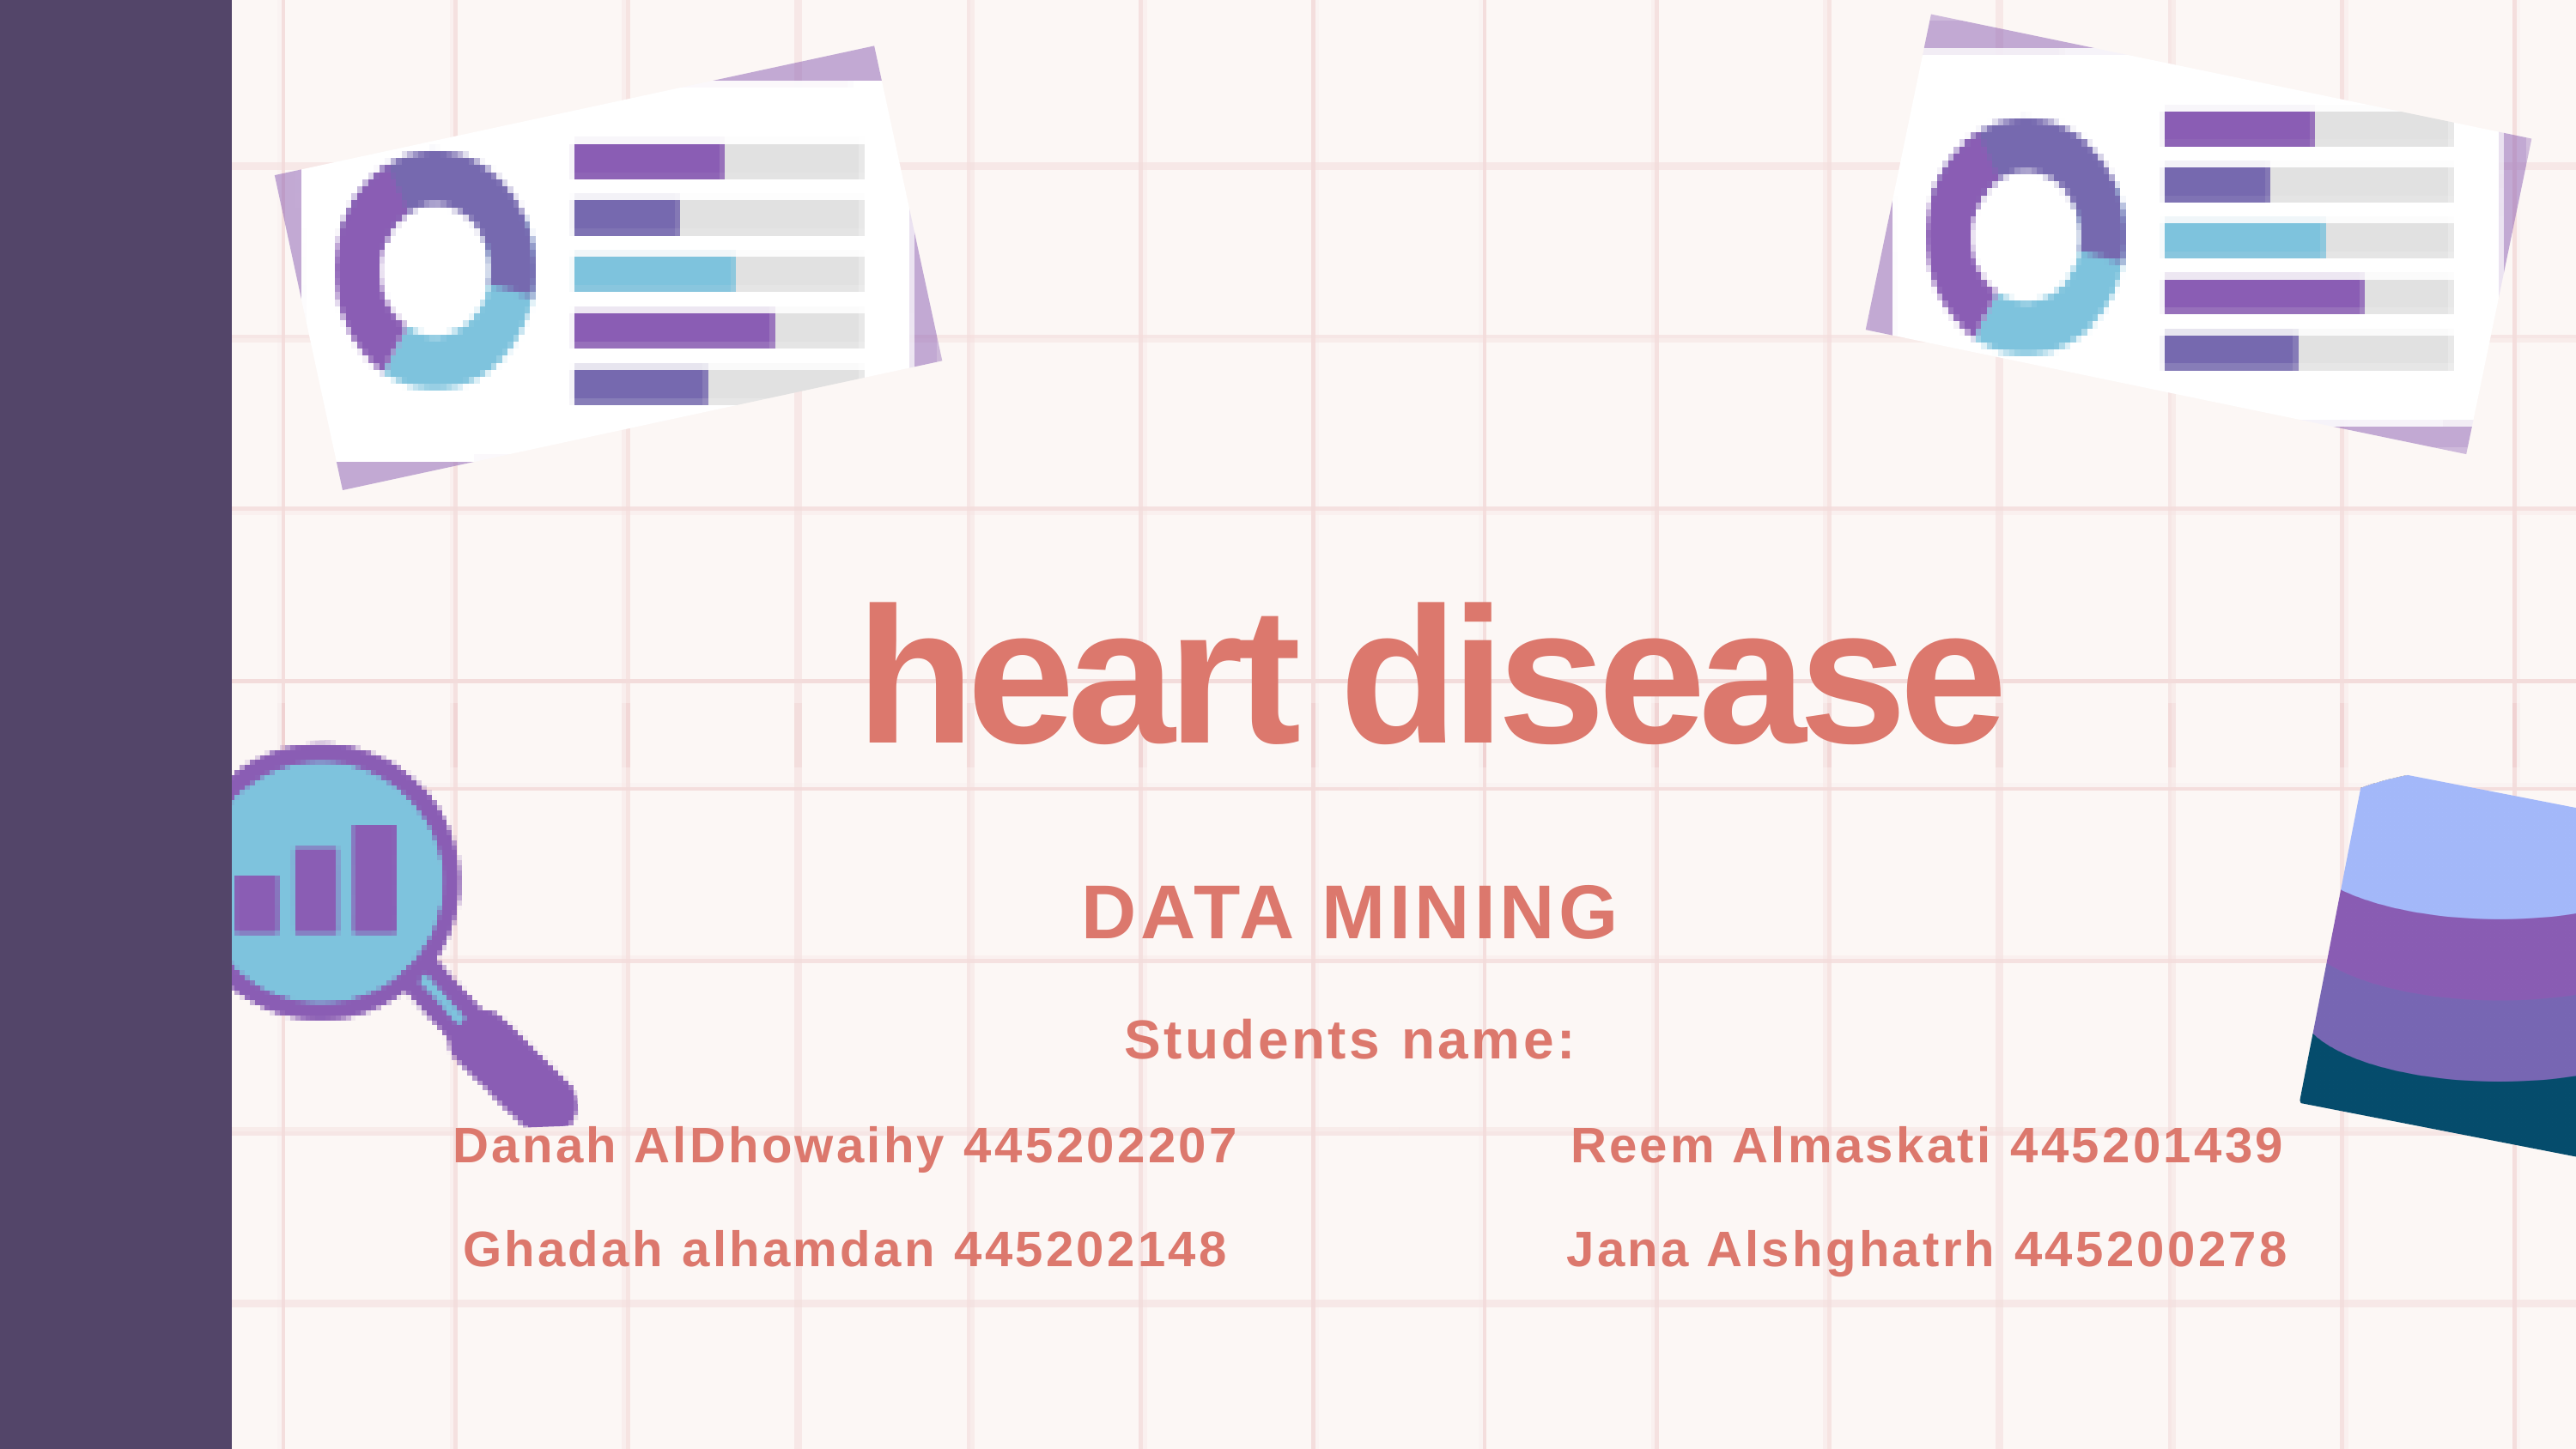

heart disease

DATA MINING
Students name:
Studio Shodwe
Danah AlDhowaihy 445202207
Reem Almaskati 445201439
Ghadah alhamdan 445202148
Jana Alshghatrh 445200278